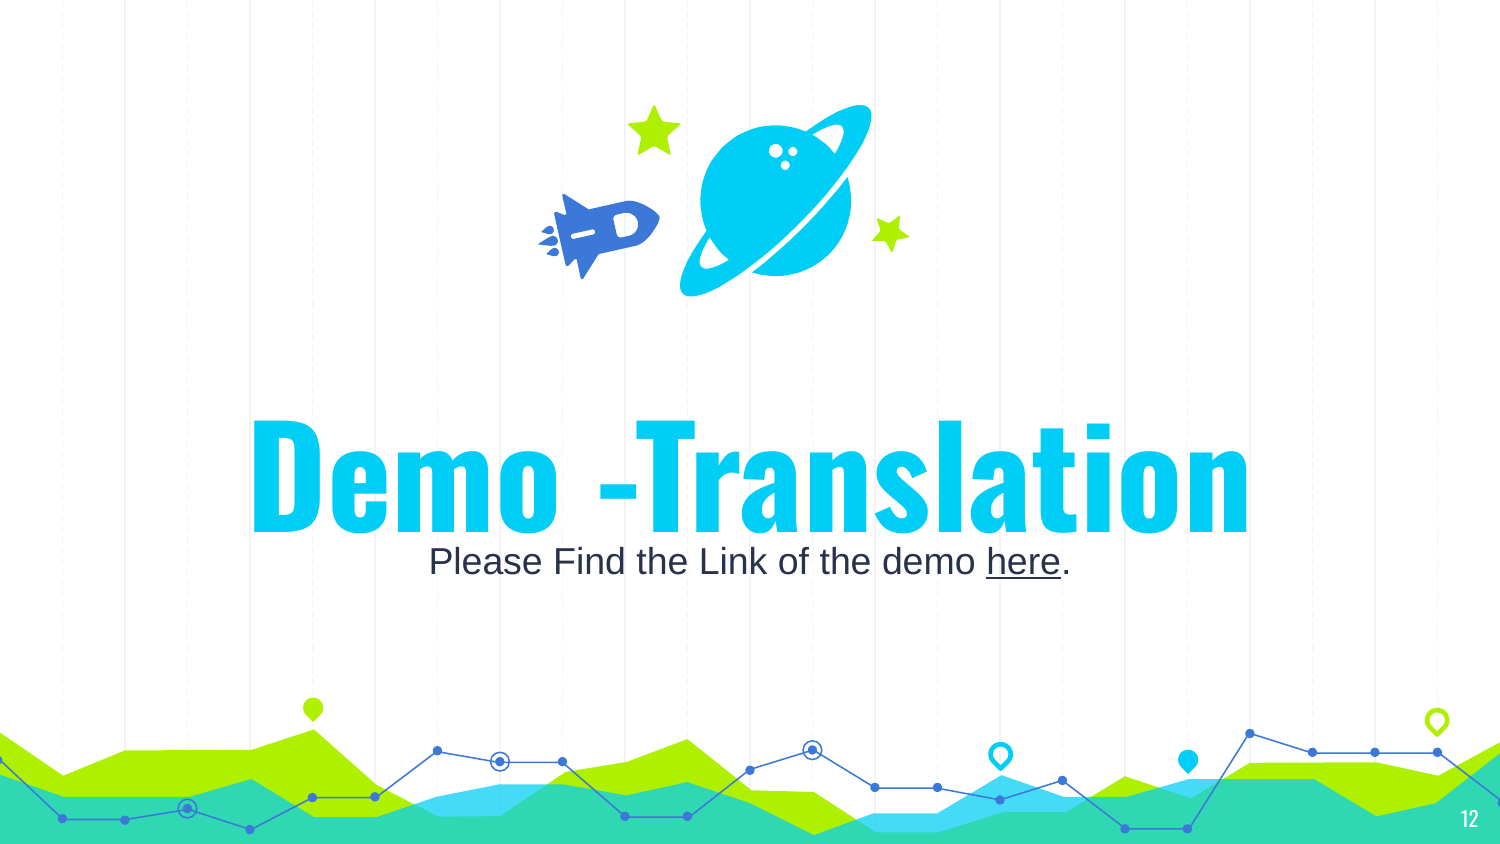

Demo -Translation
Please Find the Link of the demo here.
12